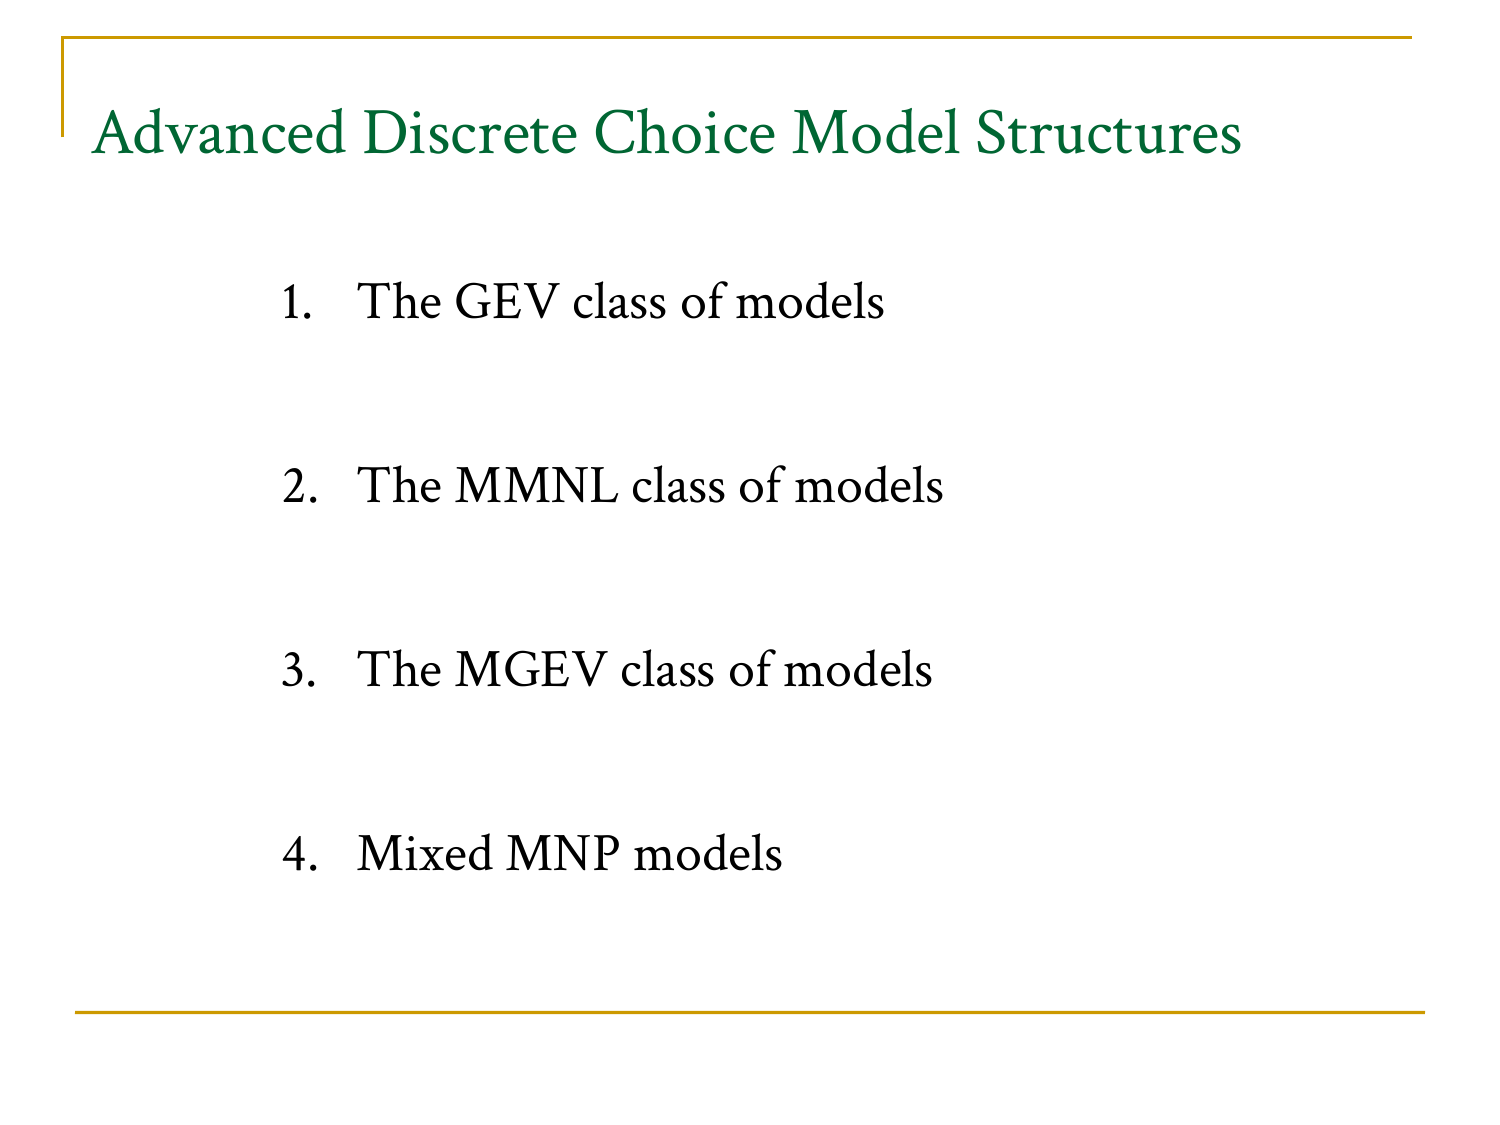

Advanced Discrete Choice Model Structures
The GEV class of models

The MMNL class of models

The MGEV class of models

Mixed MNP models